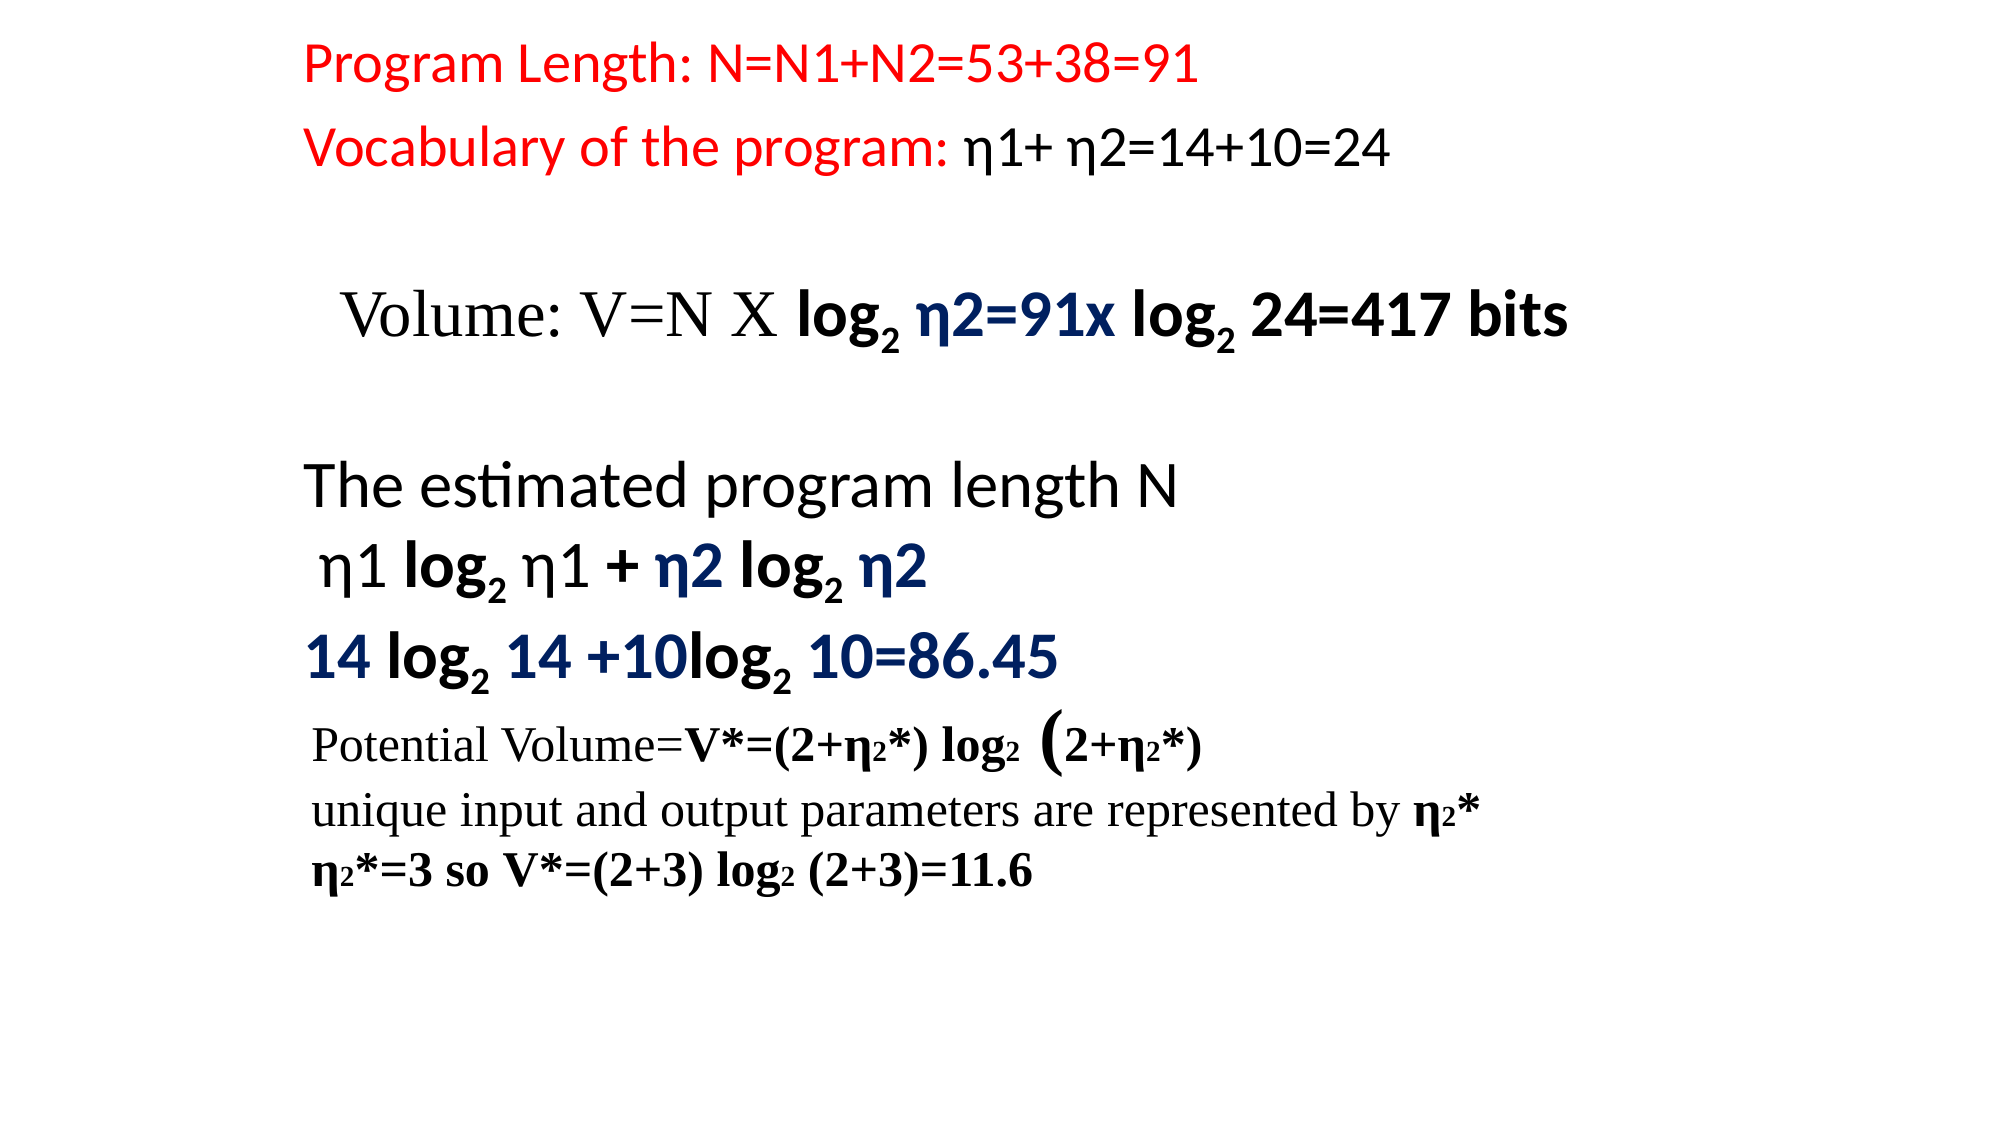

Program Length: N=N1+N2=53+38=91
Vocabulary of the program: η1+ η2=14+10=24
Volume: V=N X log2 η2=91x log2 24=417 bits

The estimated program length N
 η1 log2 η1 + η2 log2 η2
14 log2 14 +10log2 10=86.45

Potential Volume=V*=(2+η2*) log2 (2+η2*)
unique input and output parameters are represented by η2*
η2*=3 so V*=(2+3) log2 (2+3)=11.6